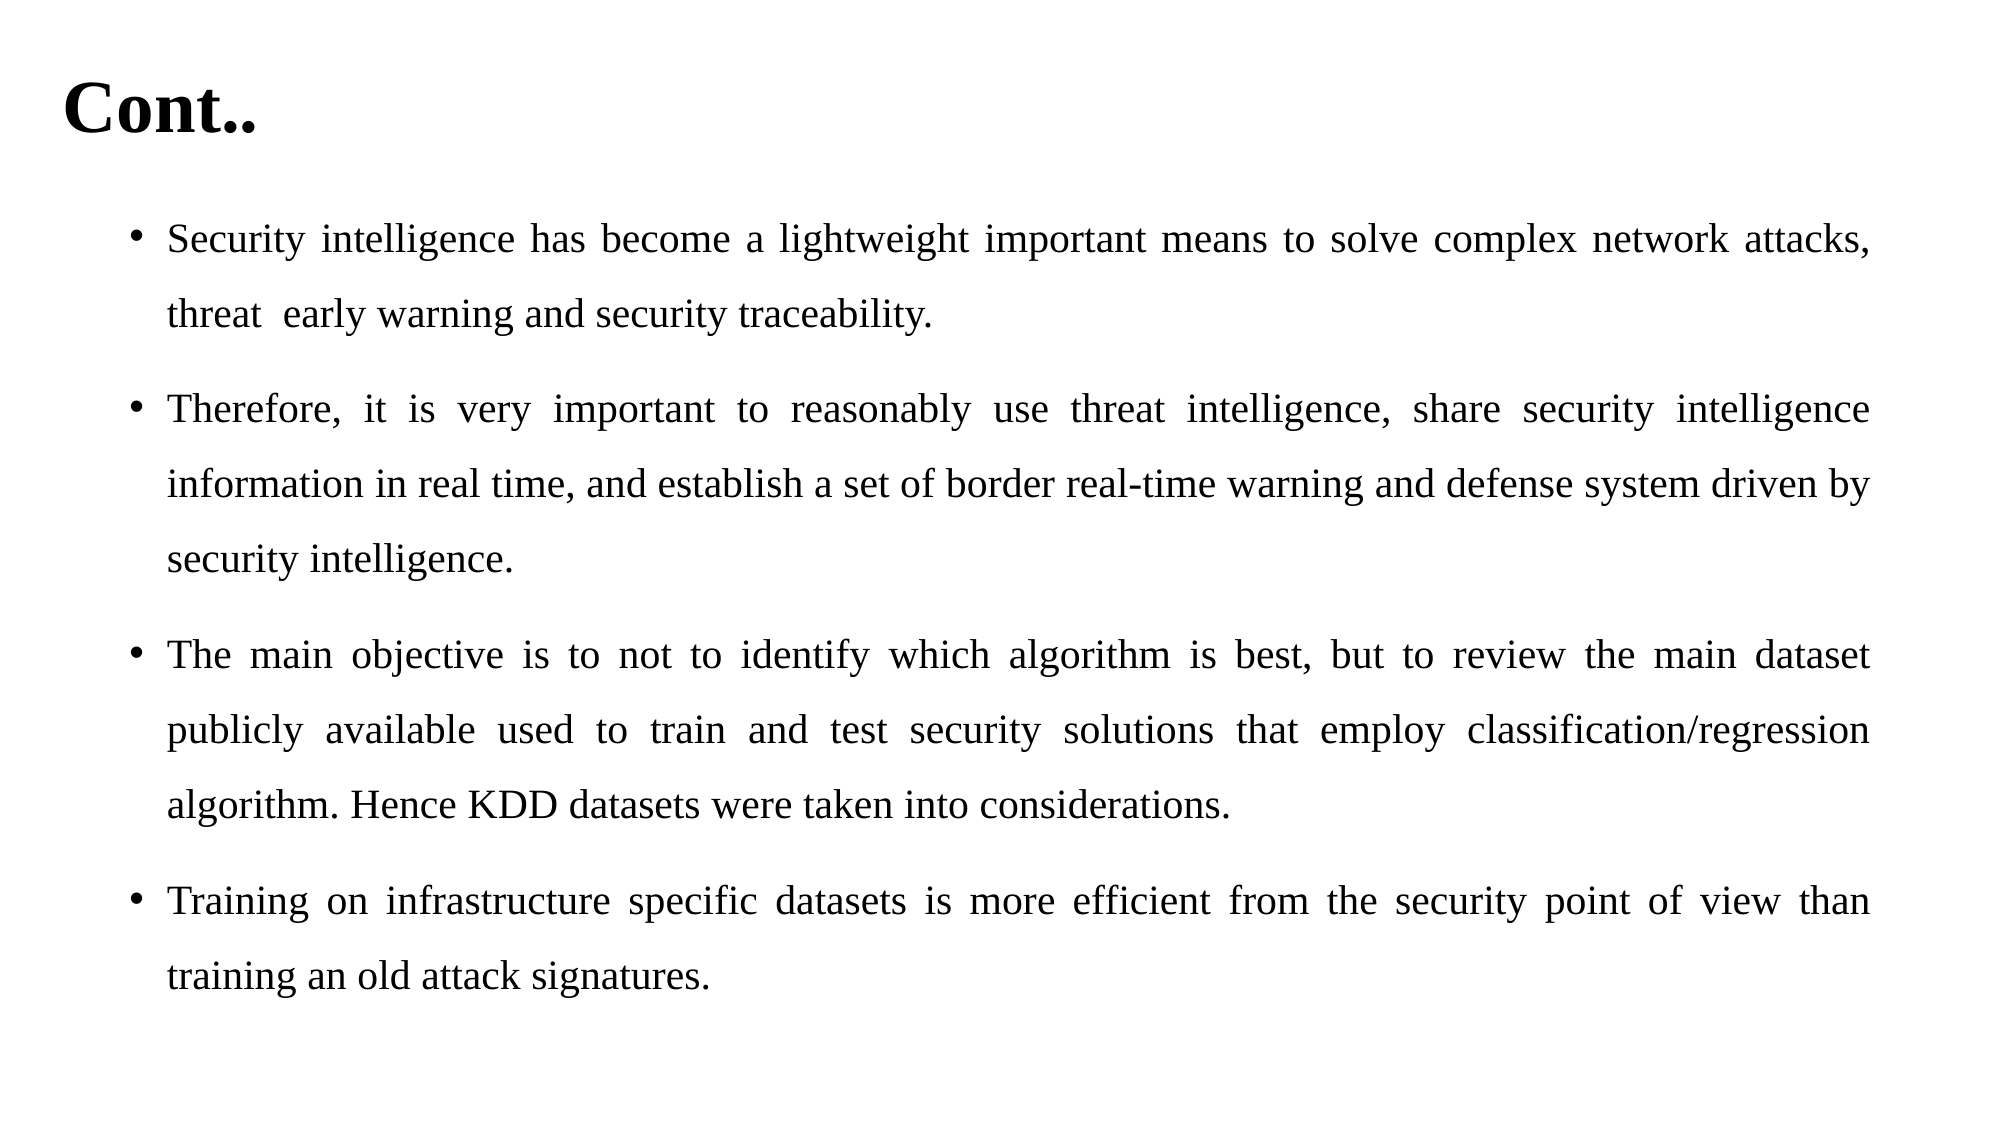

Cont..
Security intelligence has become a lightweight important means to solve complex network attacks, threat  early warning and security traceability.
Therefore, it is very important to reasonably use threat intelligence, share security intelligence information in real time, and establish a set of border real-time warning and defense system driven by security intelligence.
The main objective is to not to identify which algorithm is best, but to review the main dataset publicly available used to train and test security solutions that employ classification/regression algorithm. Hence KDD datasets were taken into considerations.
Training on infrastructure specific datasets is more efficient from the security point of view than training an old attack signatures.